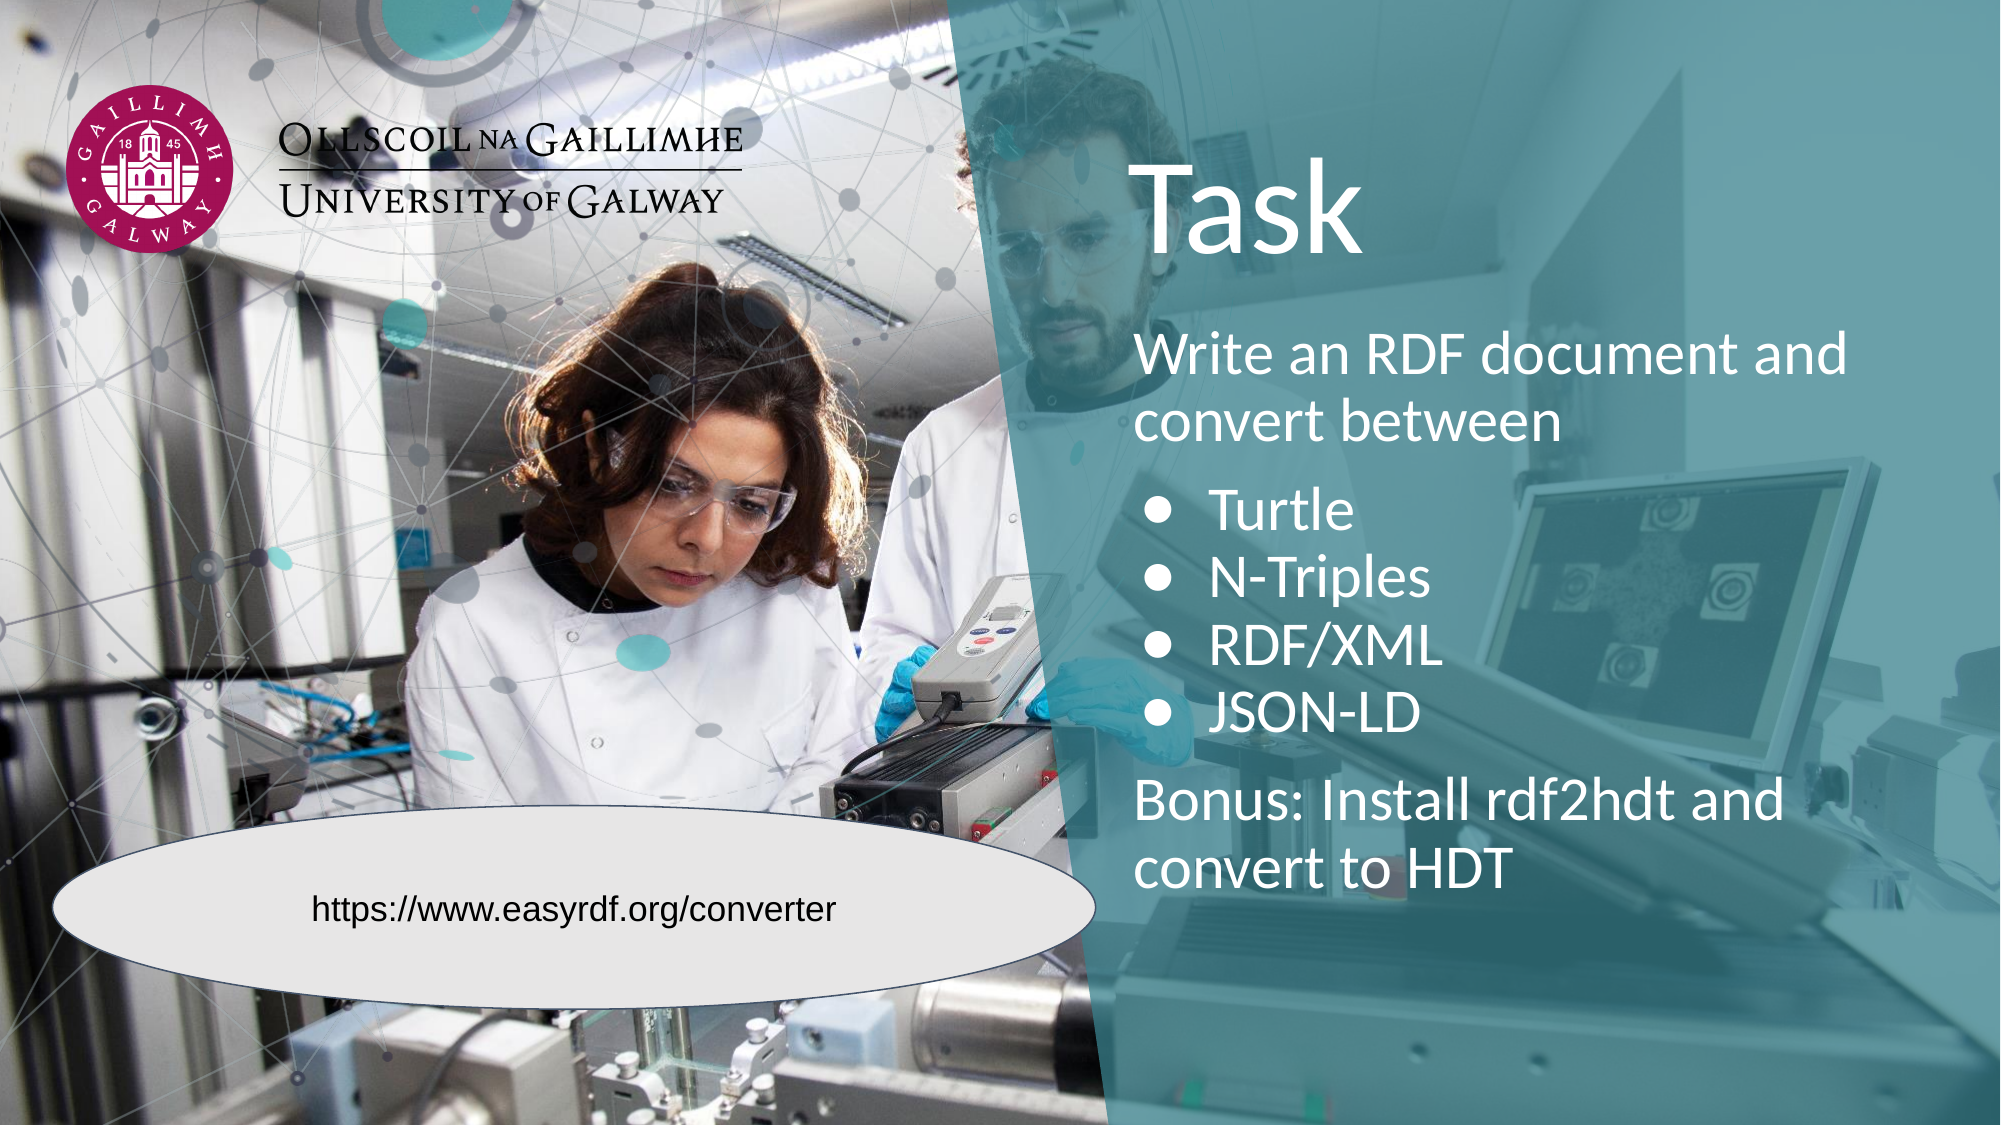

# Task
Write an RDF document and convert between
Turtle
N-Triples
RDF/XML
JSON-LD
Bonus: Install rdf2hdt and convert to HDT
https://www.easyrdf.org/converter